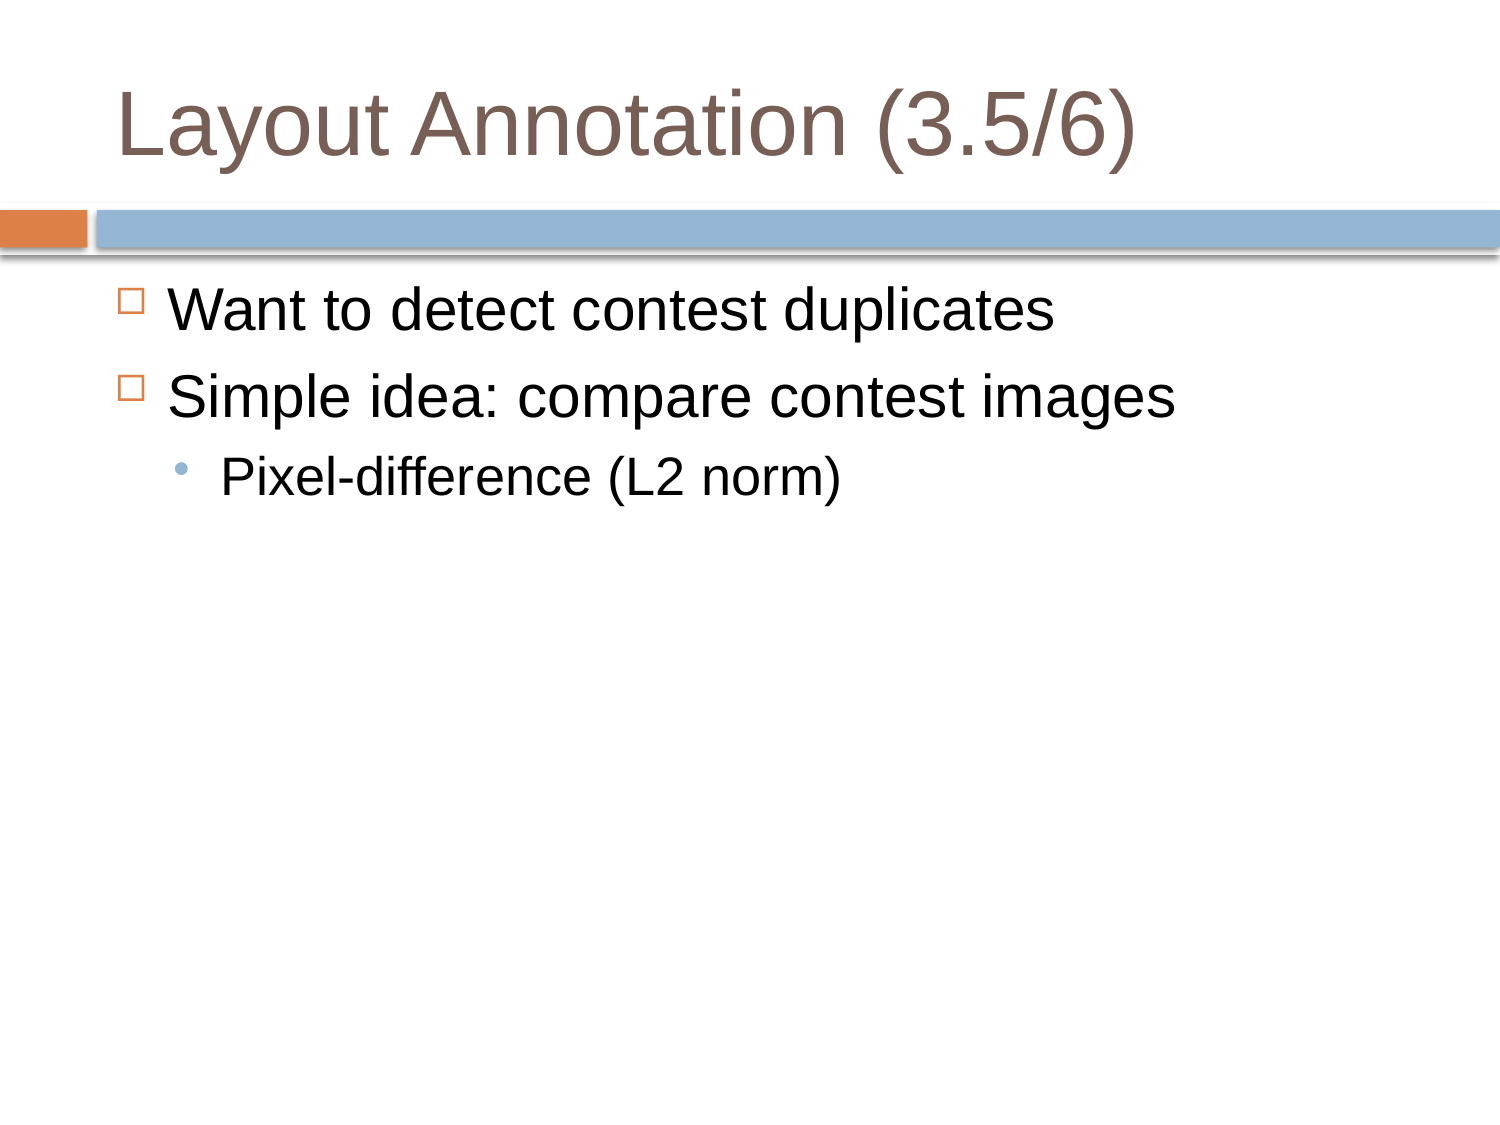

# Layout Annotation (3.5/6)
Want to detect contest duplicates
Simple idea: compare contest images
Pixel-difference (L2 norm)